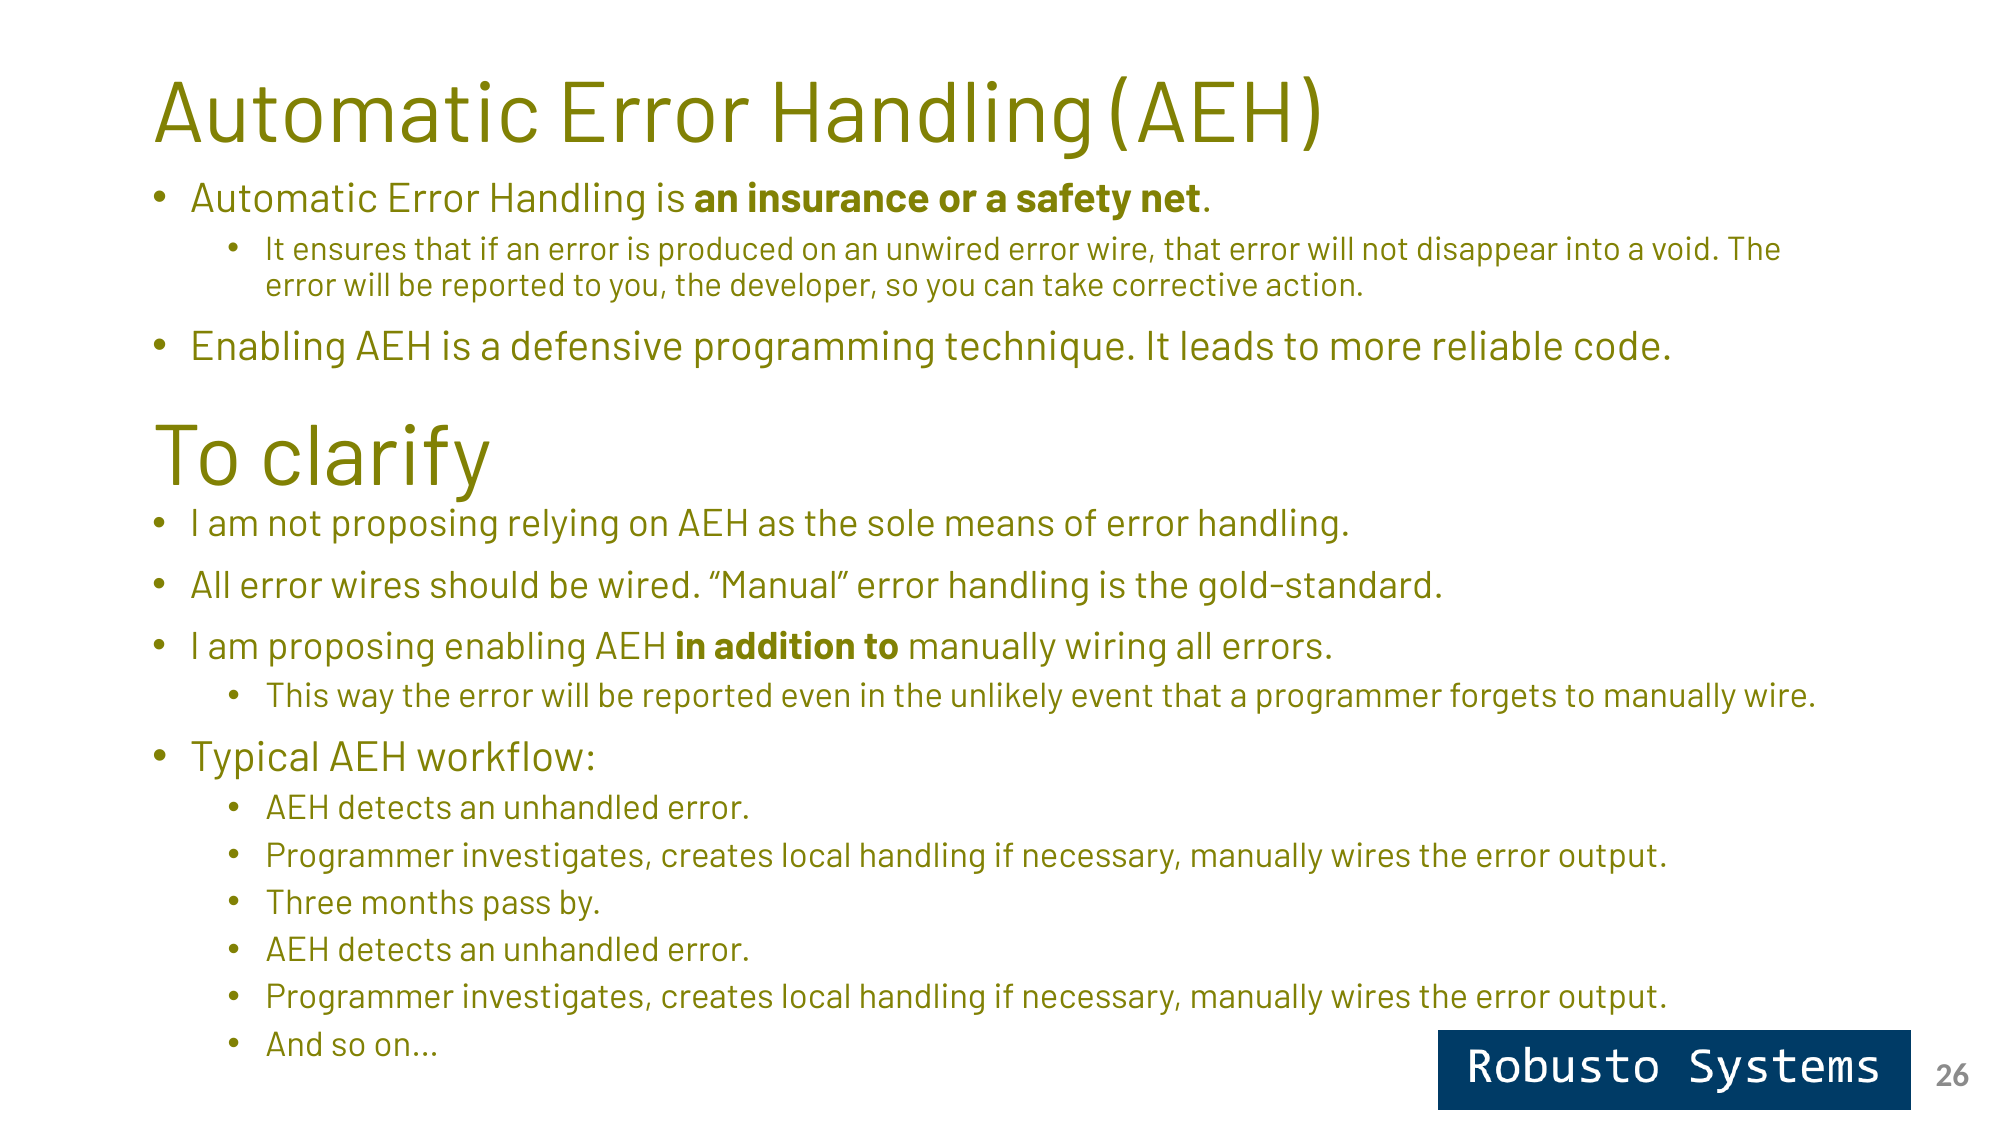

# Automatic Error Handling (AEH)
Automatic Error Handling is an insurance or a safety net.
It ensures that if an error is produced on an unwired error wire, that error will not disappear into a void. The error will be reported to you, the developer, so you can take corrective action.
Enabling AEH is a defensive programming technique. It leads to more reliable code.
To clarify
I am not proposing relying on AEH as the sole means of error handling.
All error wires should be wired. “Manual” error handling is the gold-standard.
I am proposing enabling AEH in addition to manually wiring all errors.
This way the error will be reported even in the unlikely event that a programmer forgets to manually wire.
Typical AEH workflow:
AEH detects an unhandled error.
Programmer investigates, creates local handling if necessary, manually wires the error output.
Three months pass by.
AEH detects an unhandled error.
Programmer investigates, creates local handling if necessary, manually wires the error output.
And so on…

26